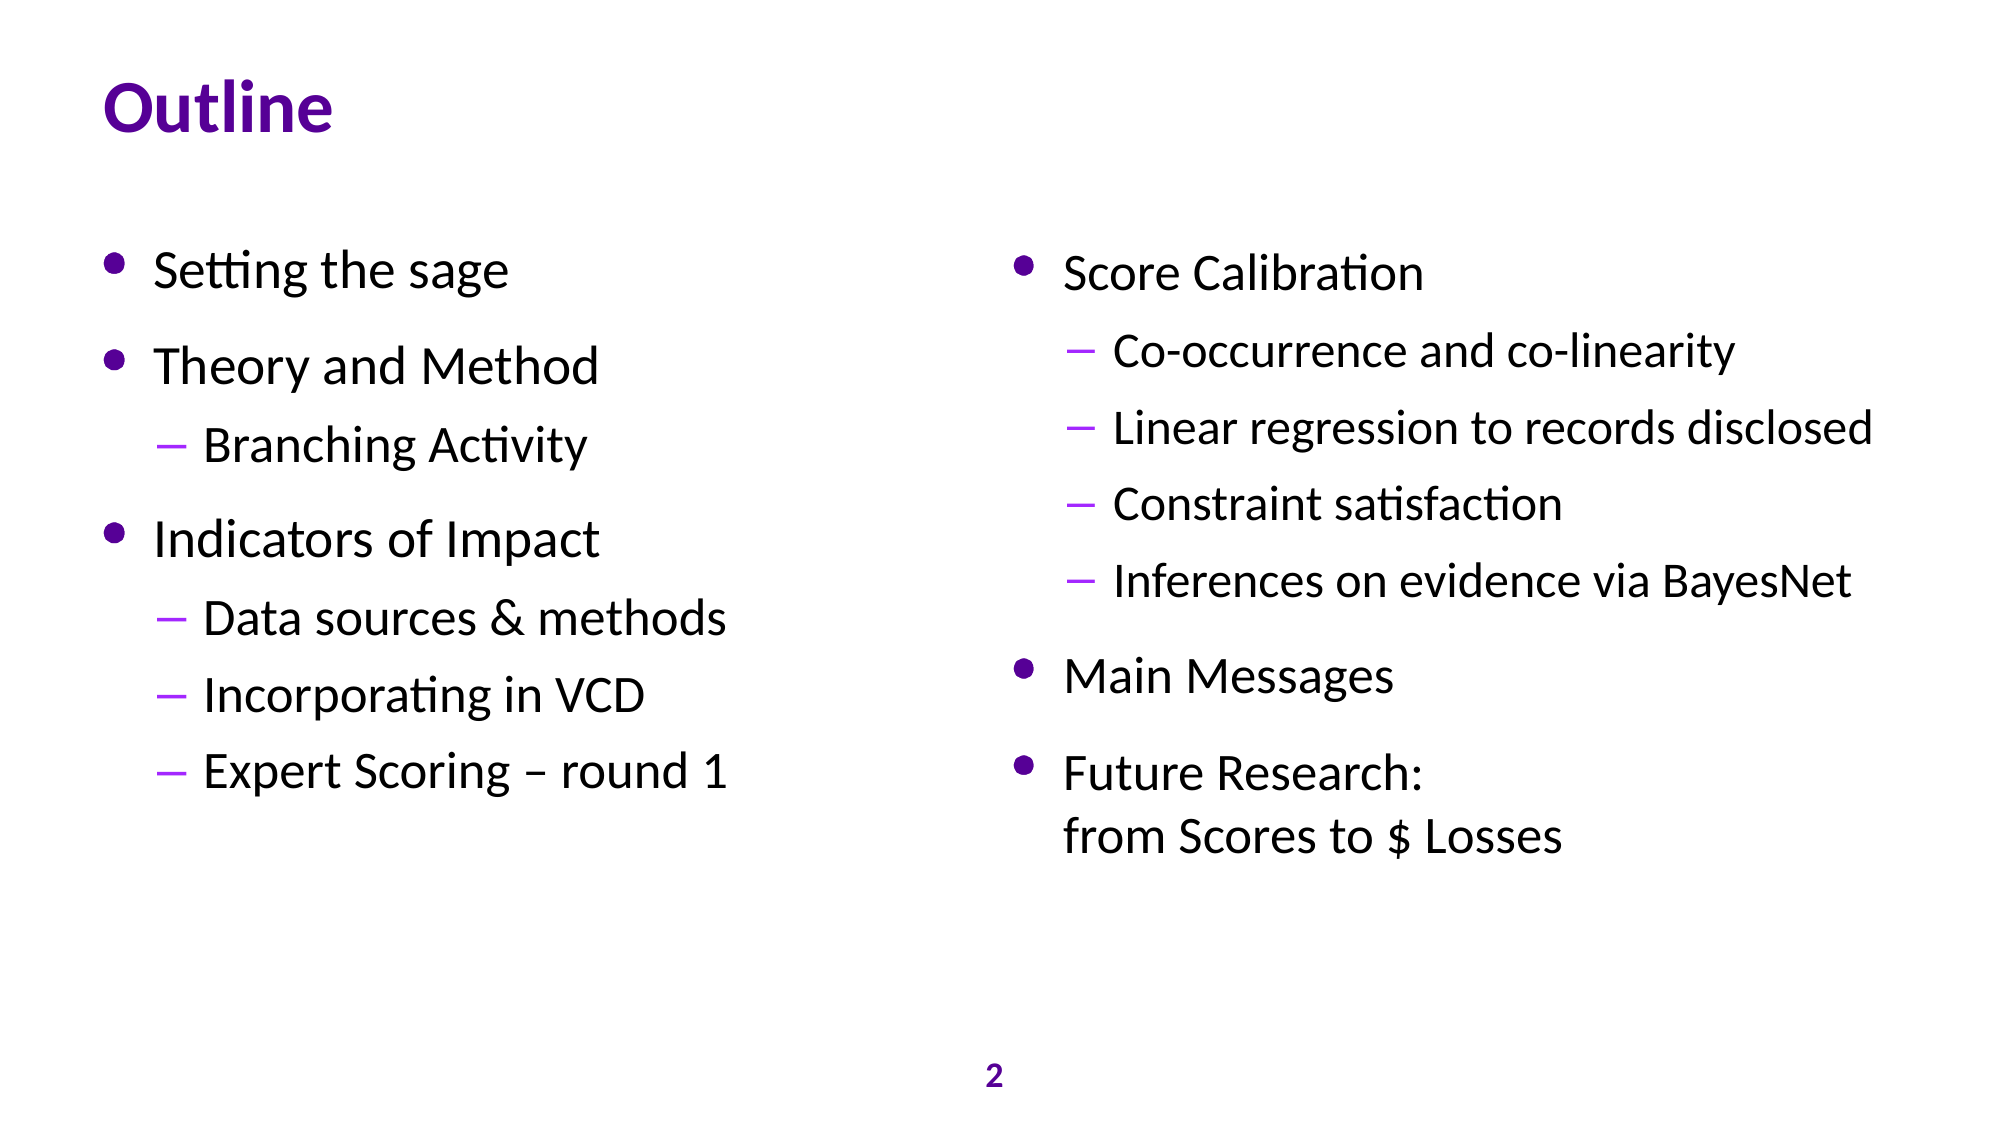

# Outline
Setting the sage
Theory and Method
Branching Activity
Indicators of Impact
Data sources & methods
Incorporating in VCD
Expert Scoring – round 1
Score Calibration
Co-occurrence and co-linearity
Linear regression to records disclosed
Constraint satisfaction
Inferences on evidence via BayesNet
Main Messages
Future Research:
from Scores to $ Losses
2